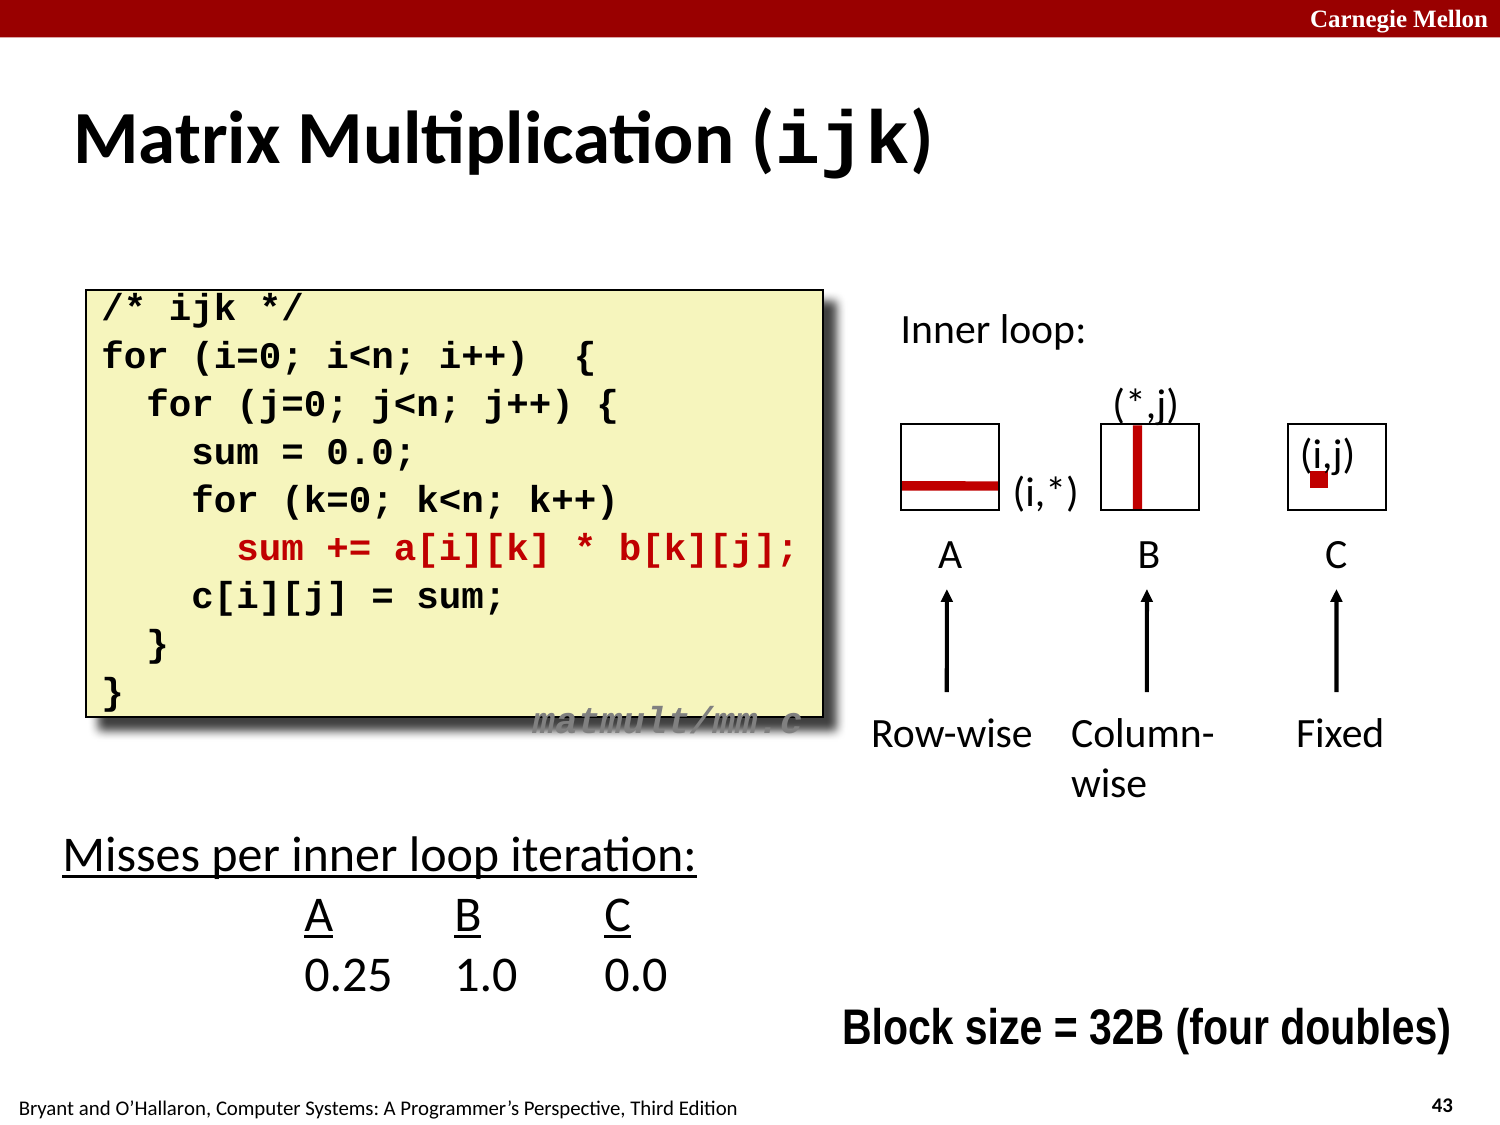

# Matrix Multiplication (ijk)
/* ijk */
for (i=0; i<n; i++)  {
  for (j=0; j<n; j++) {
    sum = 0.0;
    for (k=0; k<n; k++)
      sum += a[i][k] * b[k][j];
    c[i][j] = sum;
  }
}
Inner loop:
(*,j)
(i,j)

(i,*)

A
B
C

matmult/mm.c
Row-wise
Column-
wise
Fixed
Misses per inner loop iteration:
		A	B	C
		0.25	1.0	0.0
Block size = 32B (four doubles)